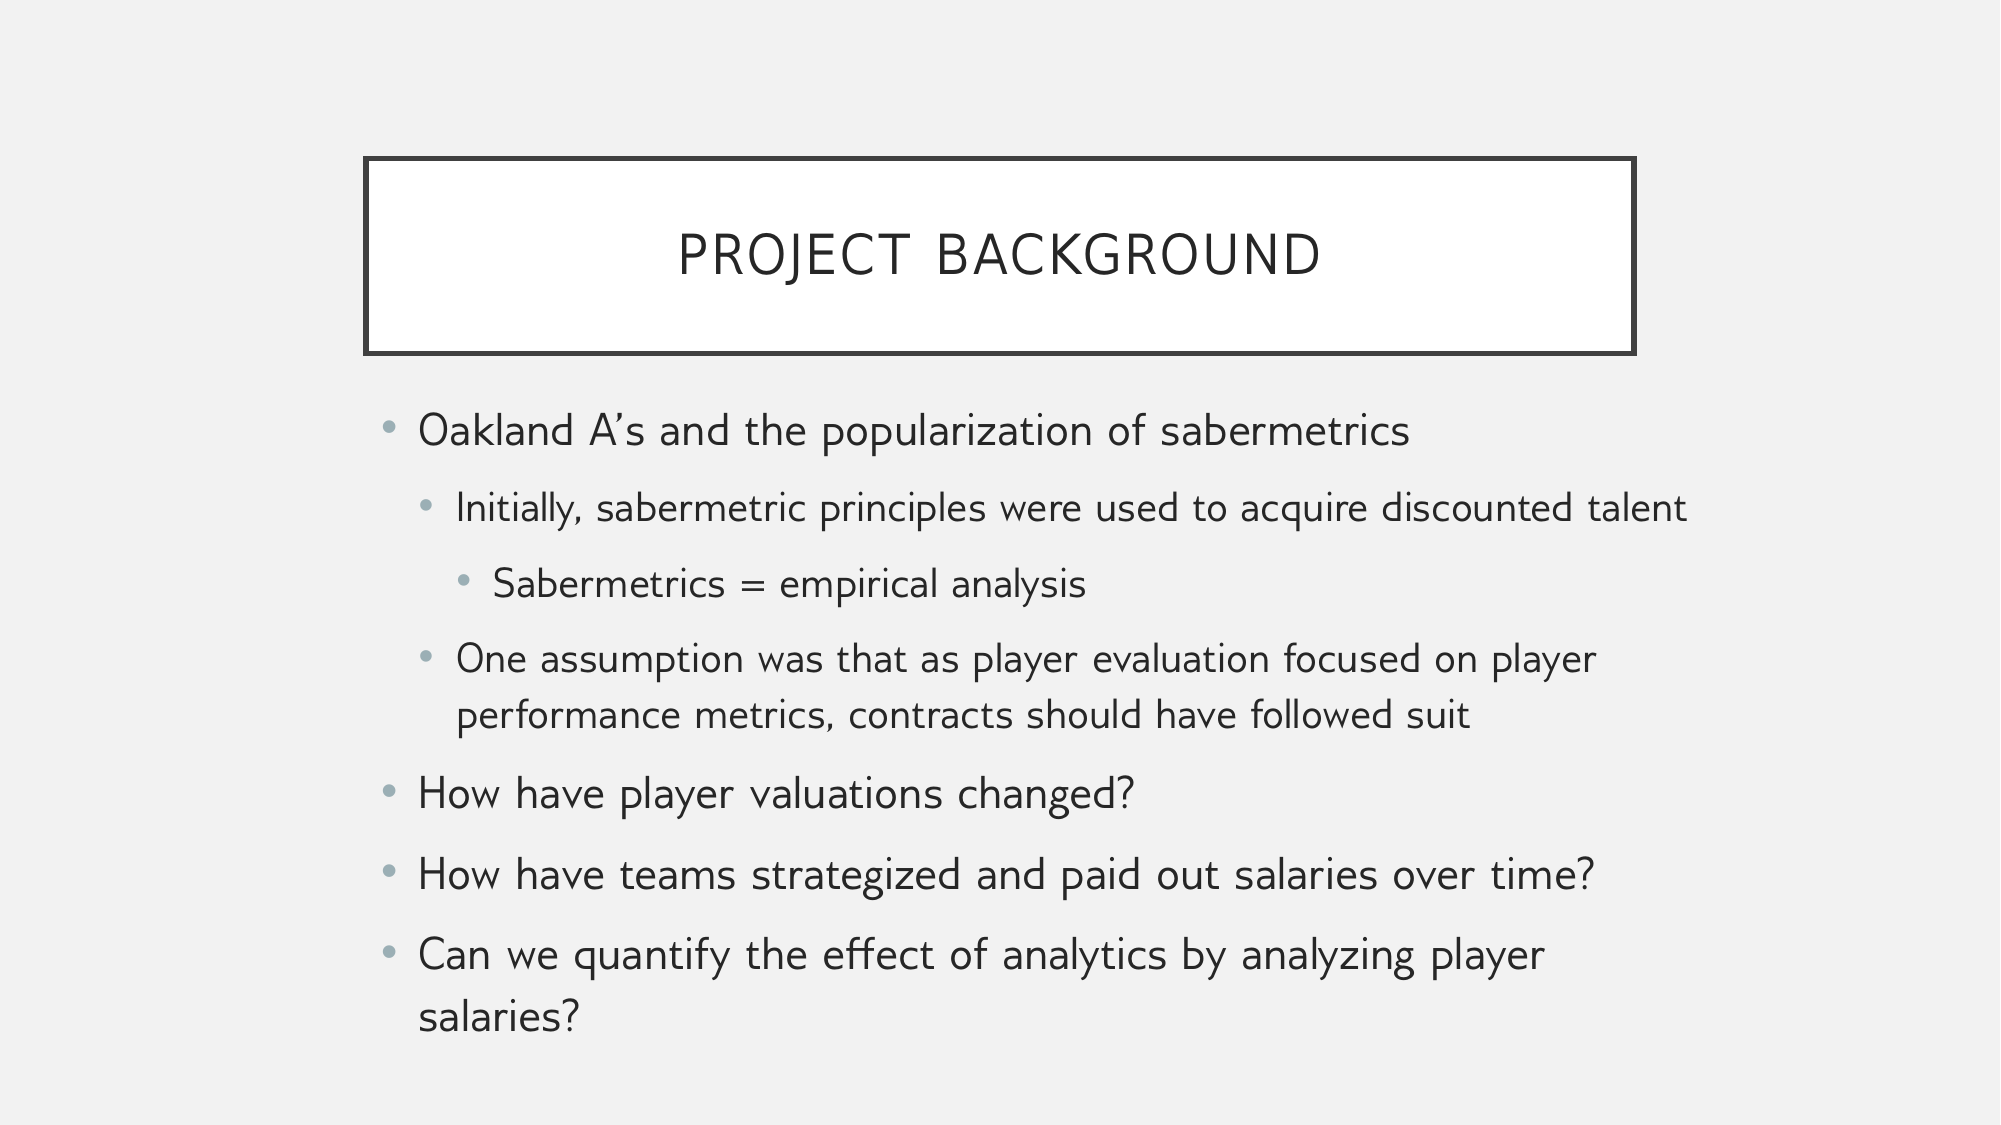

# Project Background
Oakland A’s and the popularization of sabermetrics
Initially, sabermetric principles were used to acquire discounted talent
Sabermetrics = empirical analysis
One assumption was that as player evaluation focused on player performance metrics, contracts should have followed suit
How have player valuations changed?
How have teams strategized and paid out salaries over time?
Can we quantify the effect of analytics by analyzing player salaries?